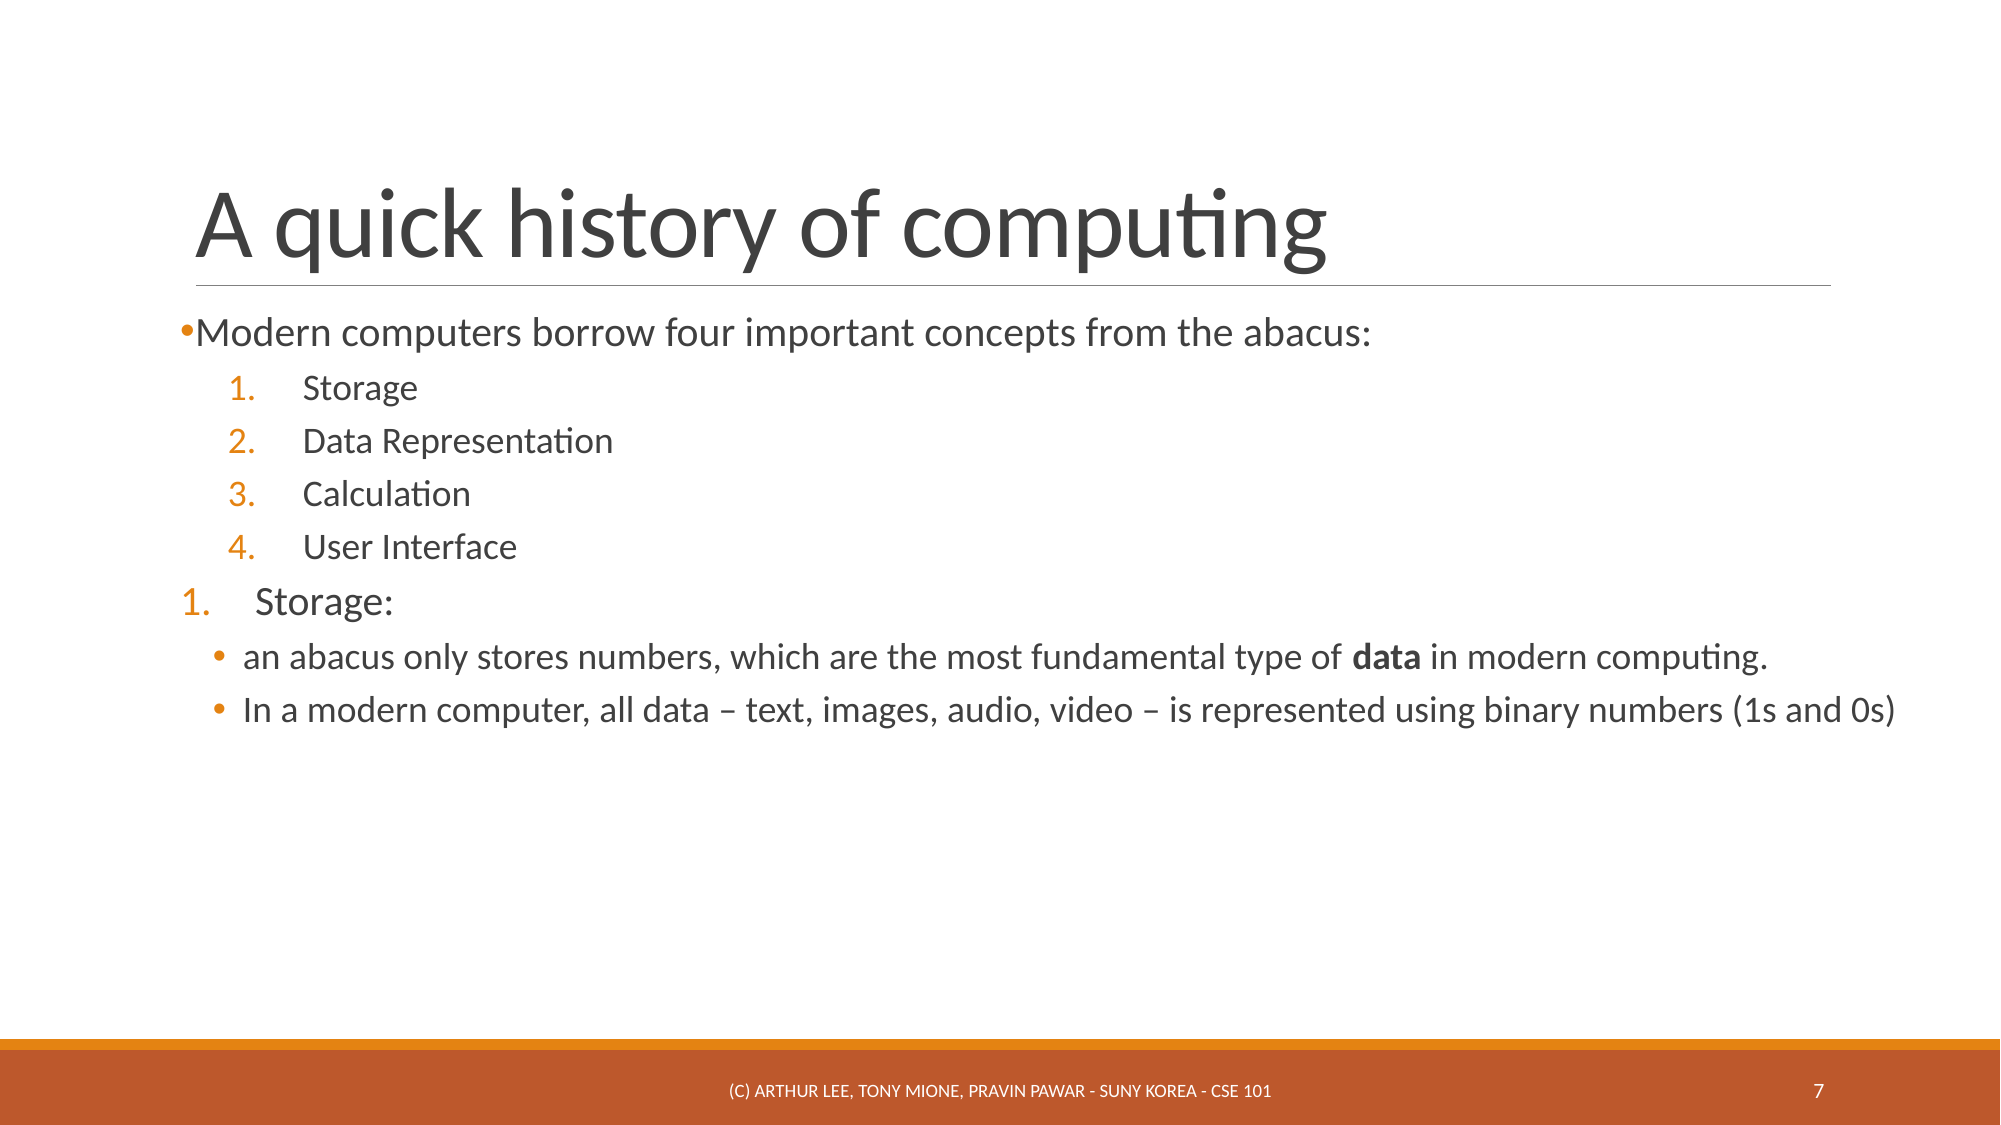

# A quick history of computing
Modern computers borrow four important concepts from the abacus:
Storage
Data Representation
Calculation
User Interface
Storage:
an abacus only stores numbers, which are the most fundamental type of data in modern computing.
In a modern computer, all data – text, images, audio, video – is represented using binary numbers (1s and 0s)
(c) Arthur Lee, Tony Mione, Pravin Pawar - SUNY Korea - CSE 101
7